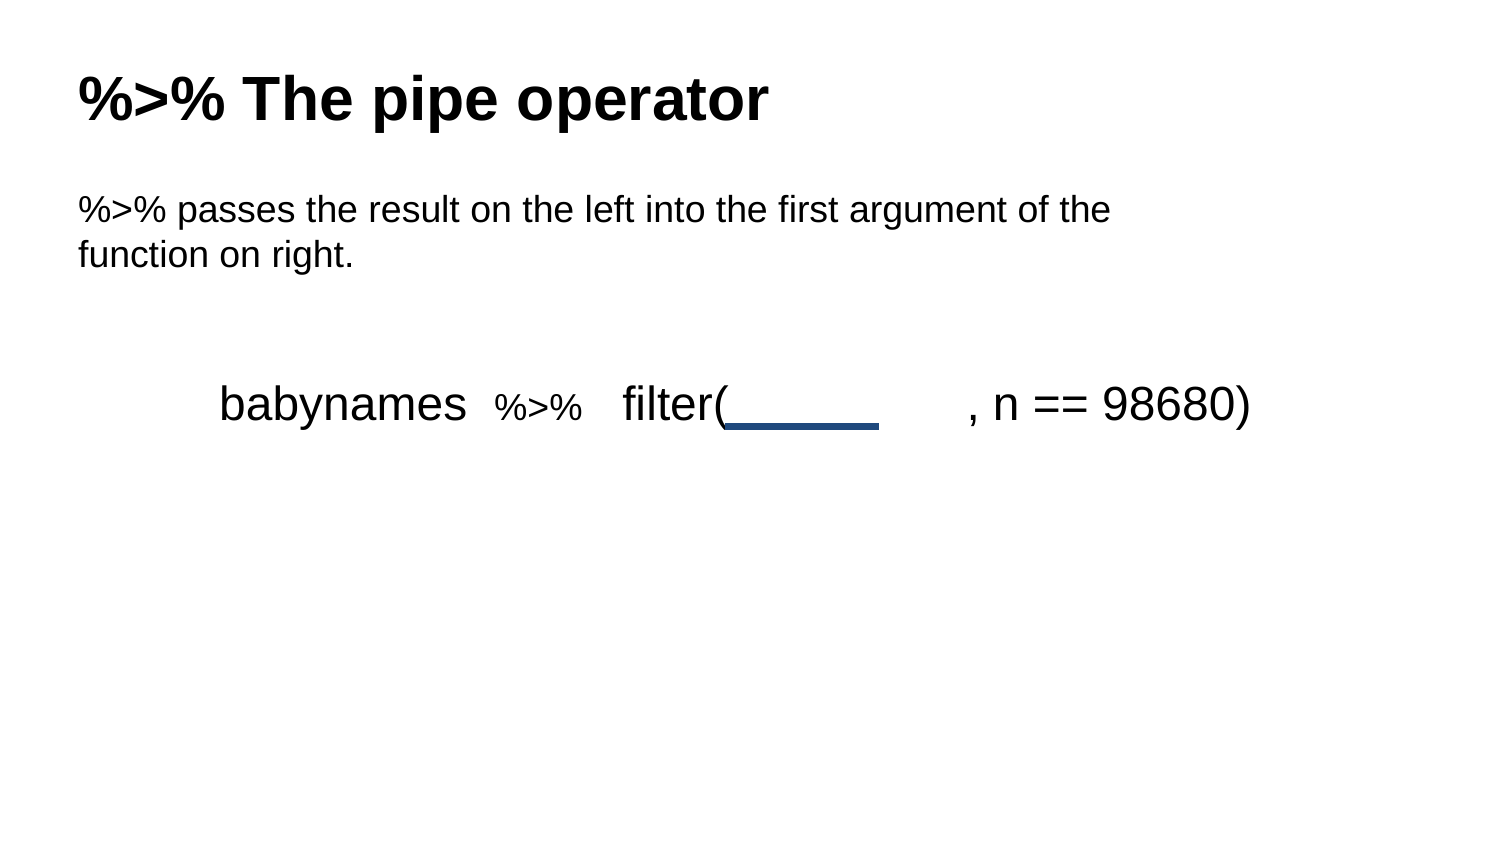

%>% The pipe operator
%>% passes the result on the left into the first argument of the function on right.
babynames  %>%   filter(                  , n == 98680)